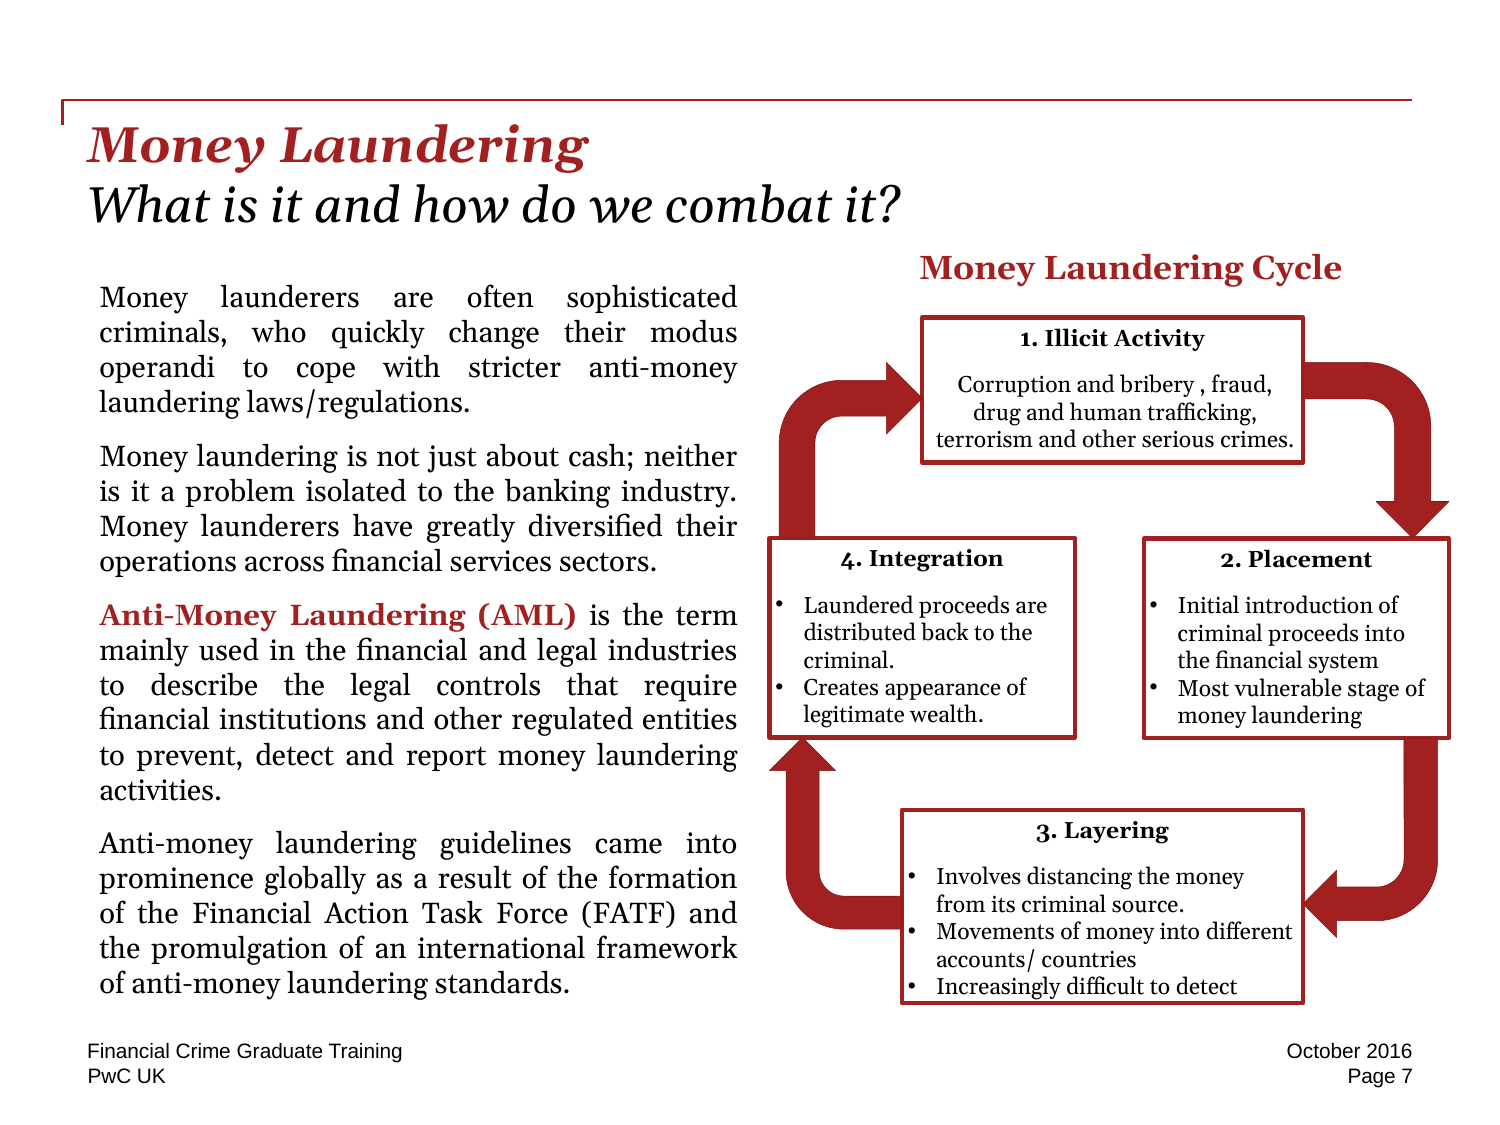

# Money Laundering What is it and how do we combat it?
Money Laundering Cycle
Money launderers are often sophisticated criminals, who quickly change their modus operandi to cope with stricter anti-money laundering laws/regulations.
Money laundering is not just about cash; neither is it a problem isolated to the banking industry. Money launderers have greatly diversified their operations across financial services sectors.
Anti-Money Laundering (AML) is the term mainly used in the financial and legal industries to describe the legal controls that require financial institutions and other regulated entities to prevent, detect and report money laundering activities.
Anti-money laundering guidelines came into prominence globally as a result of the formation of the Financial Action Task Force (FATF) and the promulgation of an international framework of anti-money laundering standards.
1. Illicit Activity
Corruption and bribery , fraud, drug and human trafficking, terrorism and other serious crimes.

4. Integration
Laundered proceeds are distributed back to the criminal.
Creates appearance of legitimate wealth.
2. Placement
Initial introduction of criminal proceeds into the financial system
Most vulnerable stage of money laundering

3. Layering
Involves distancing the money from its criminal source.
Movements of money into different accounts/ countries
Increasingly difficult to detect
Financial Crime Graduate Training
October 2016
Page 7